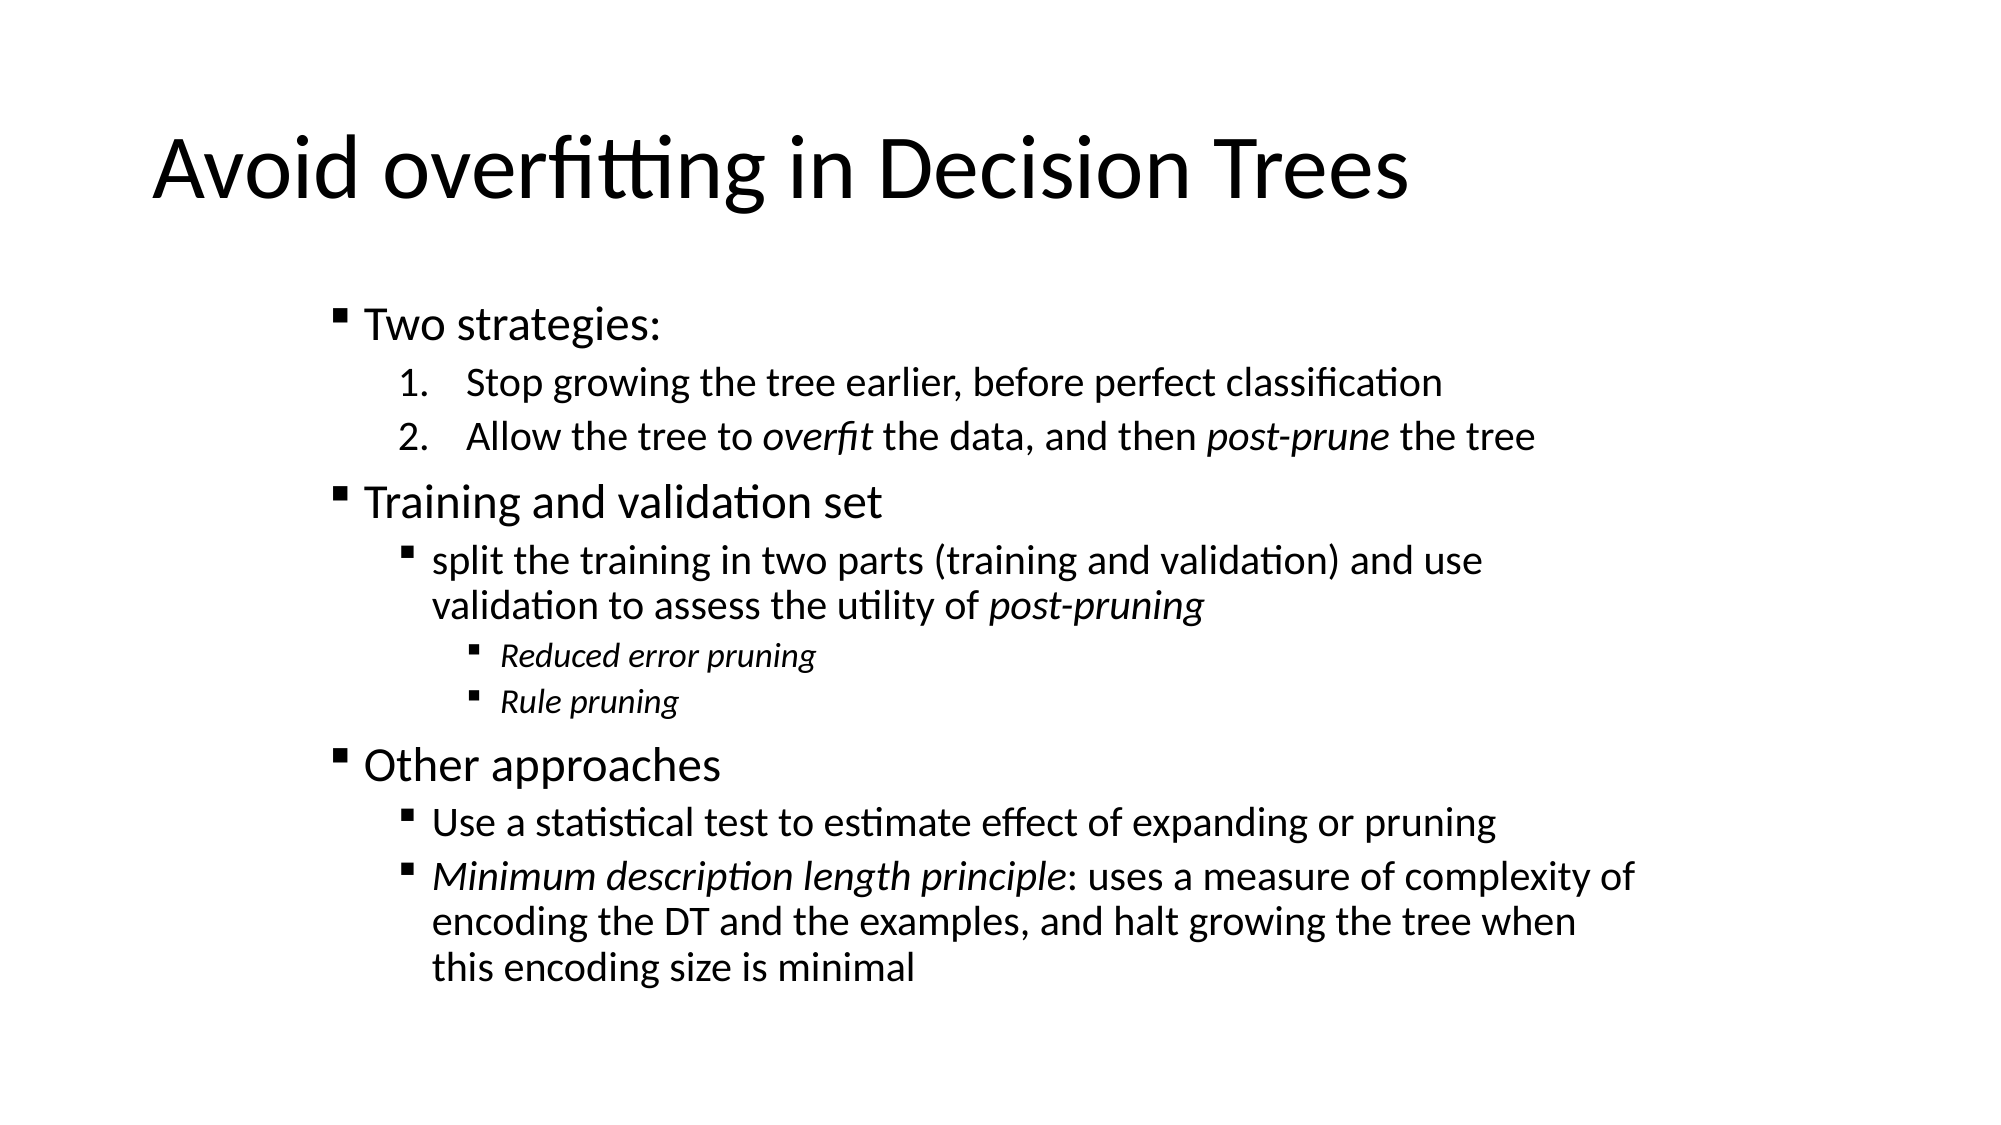

# Avoid overfitting in Decision Trees
Two strategies:
Stop growing the tree earlier, before perfect classification
Allow the tree to overfit the data, and then post-prune the tree
Training and validation set
split the training in two parts (training and validation) and use validation to assess the utility of post-pruning
Reduced error pruning
Rule pruning
Other approaches
Use a statistical test to estimate effect of expanding or pruning
Minimum description length principle: uses a measure of complexity of encoding the DT and the examples, and halt growing the tree when this encoding size is minimal